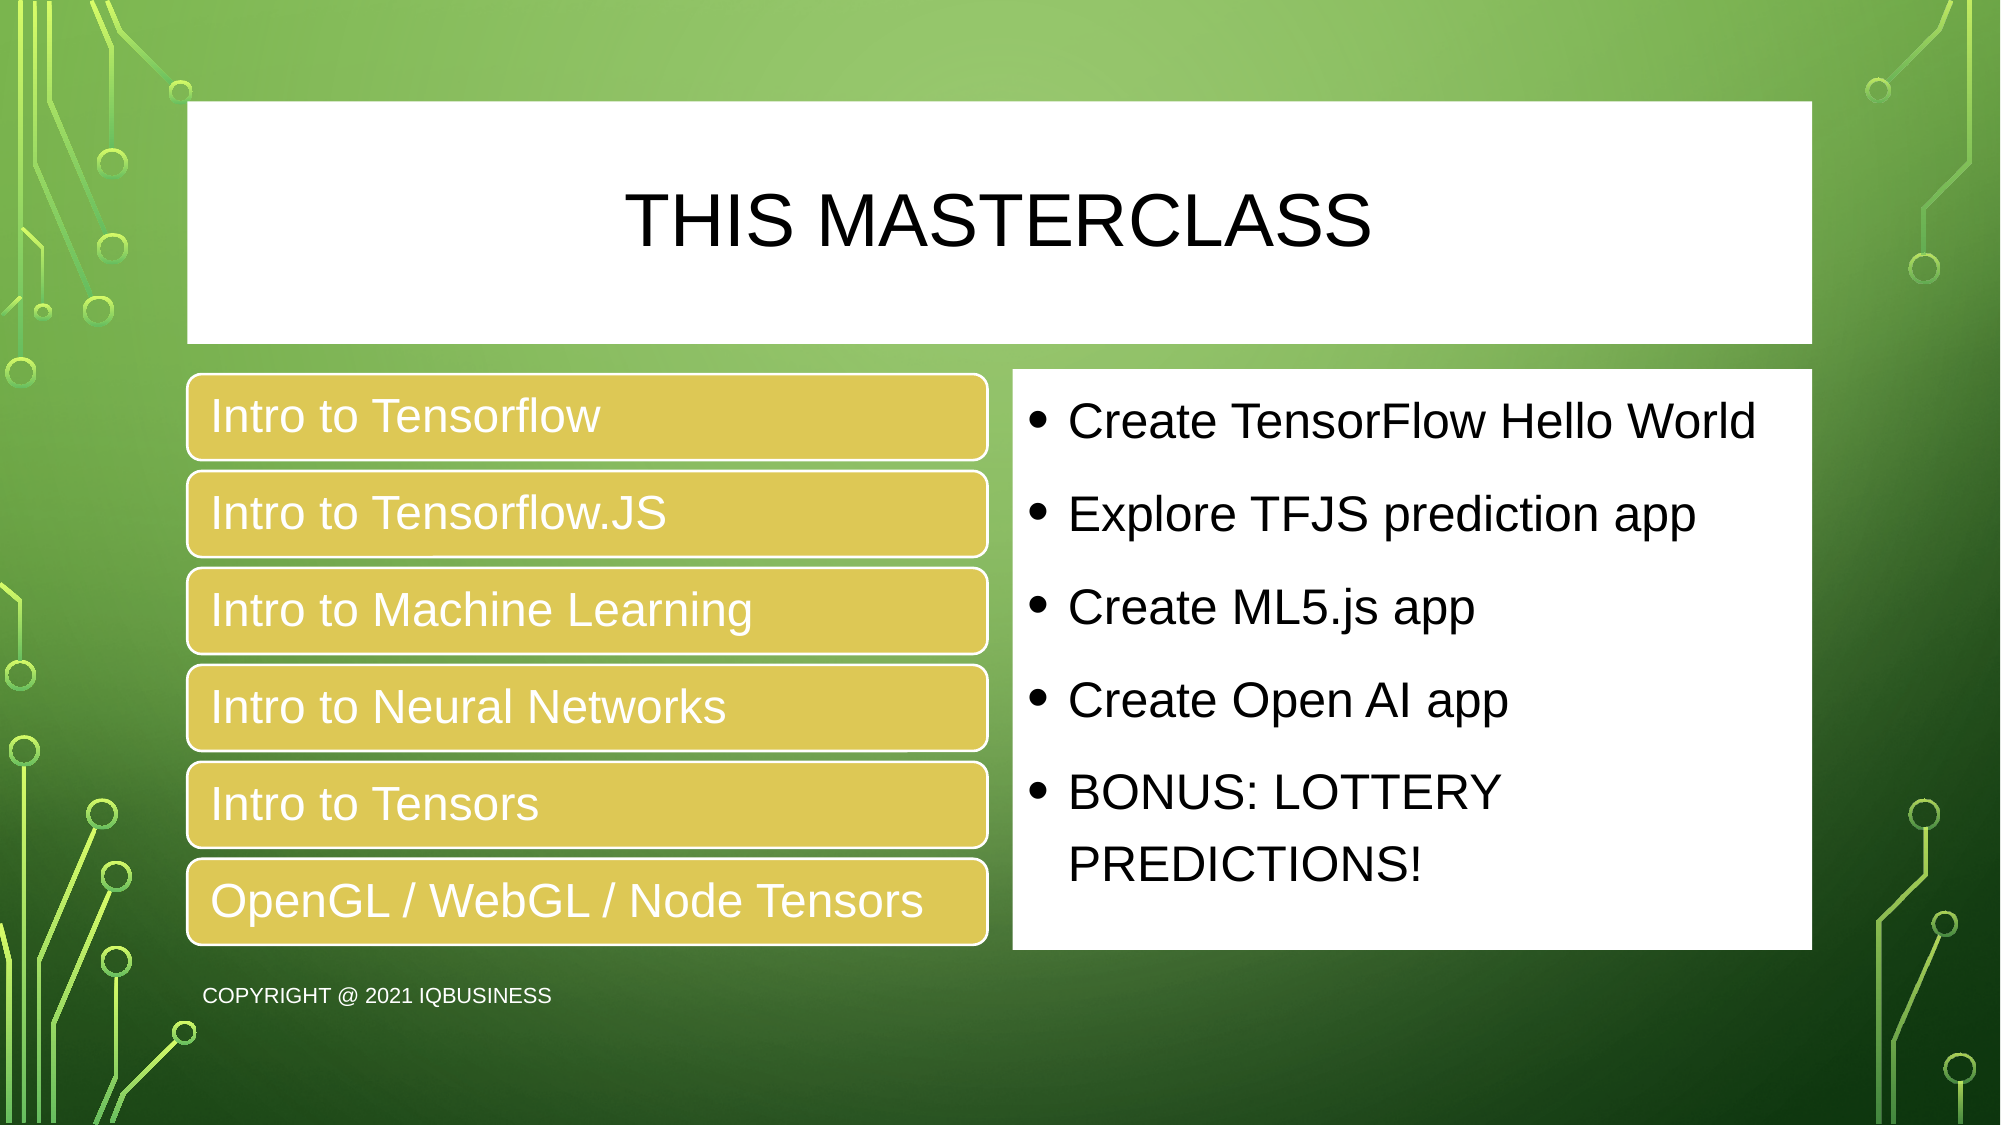

# This Masterclass
Create TensorFlow Hello World
Explore TFJS prediction app
Create ML5.js app
Create Open AI app
BONUS: LOTTERY PREDICTIONS!
Intro to Tensorflow
Intro to Tensorflow.JS
Intro to Machine Learning
Intro to Neural Networks
Intro to Tensors
OpenGL / WebGL / Node Tensors
Copyright @ 2021 IQbusiness